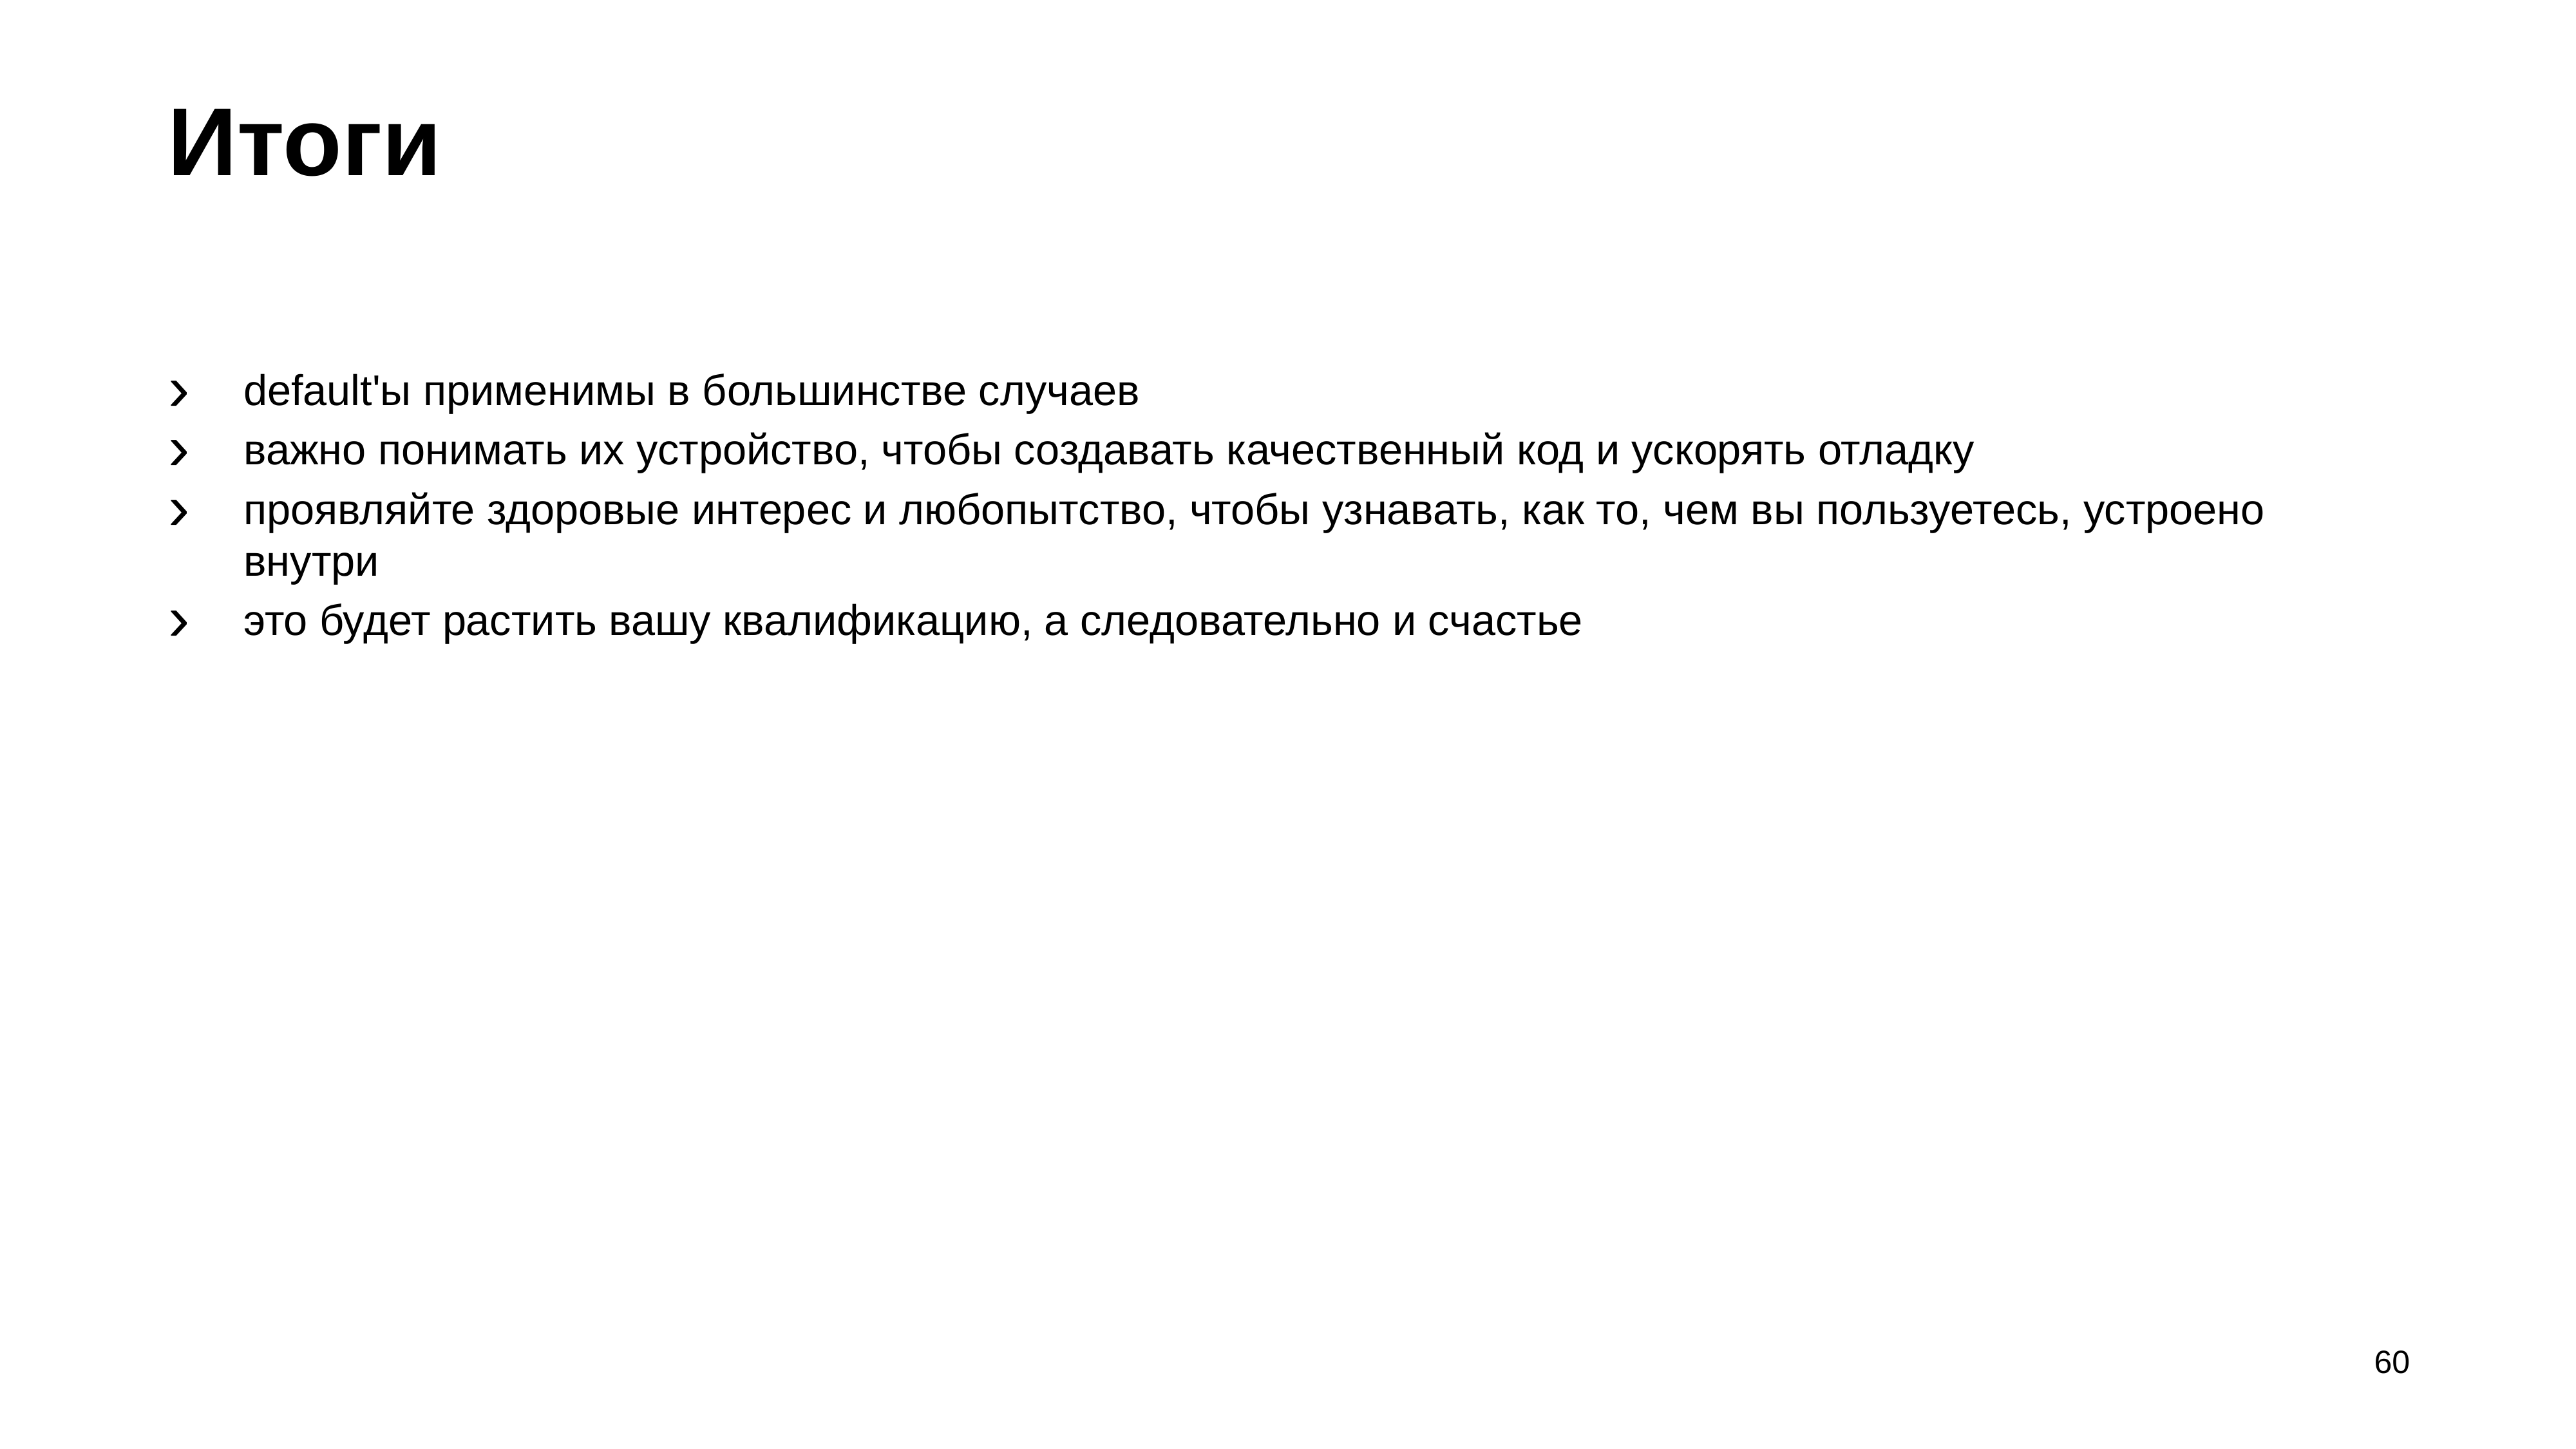

# Итоги
default'ы применимы в большинстве случаев
важно понимать их устройство, чтобы создавать качественный код и ускорять отладку
проявляйте здоровые интерес и любопытство, чтобы узнавать, как то, чем вы пользуетесь, устроено внутри
это будет растить вашу квалификацию, а следовательно и счастье
60